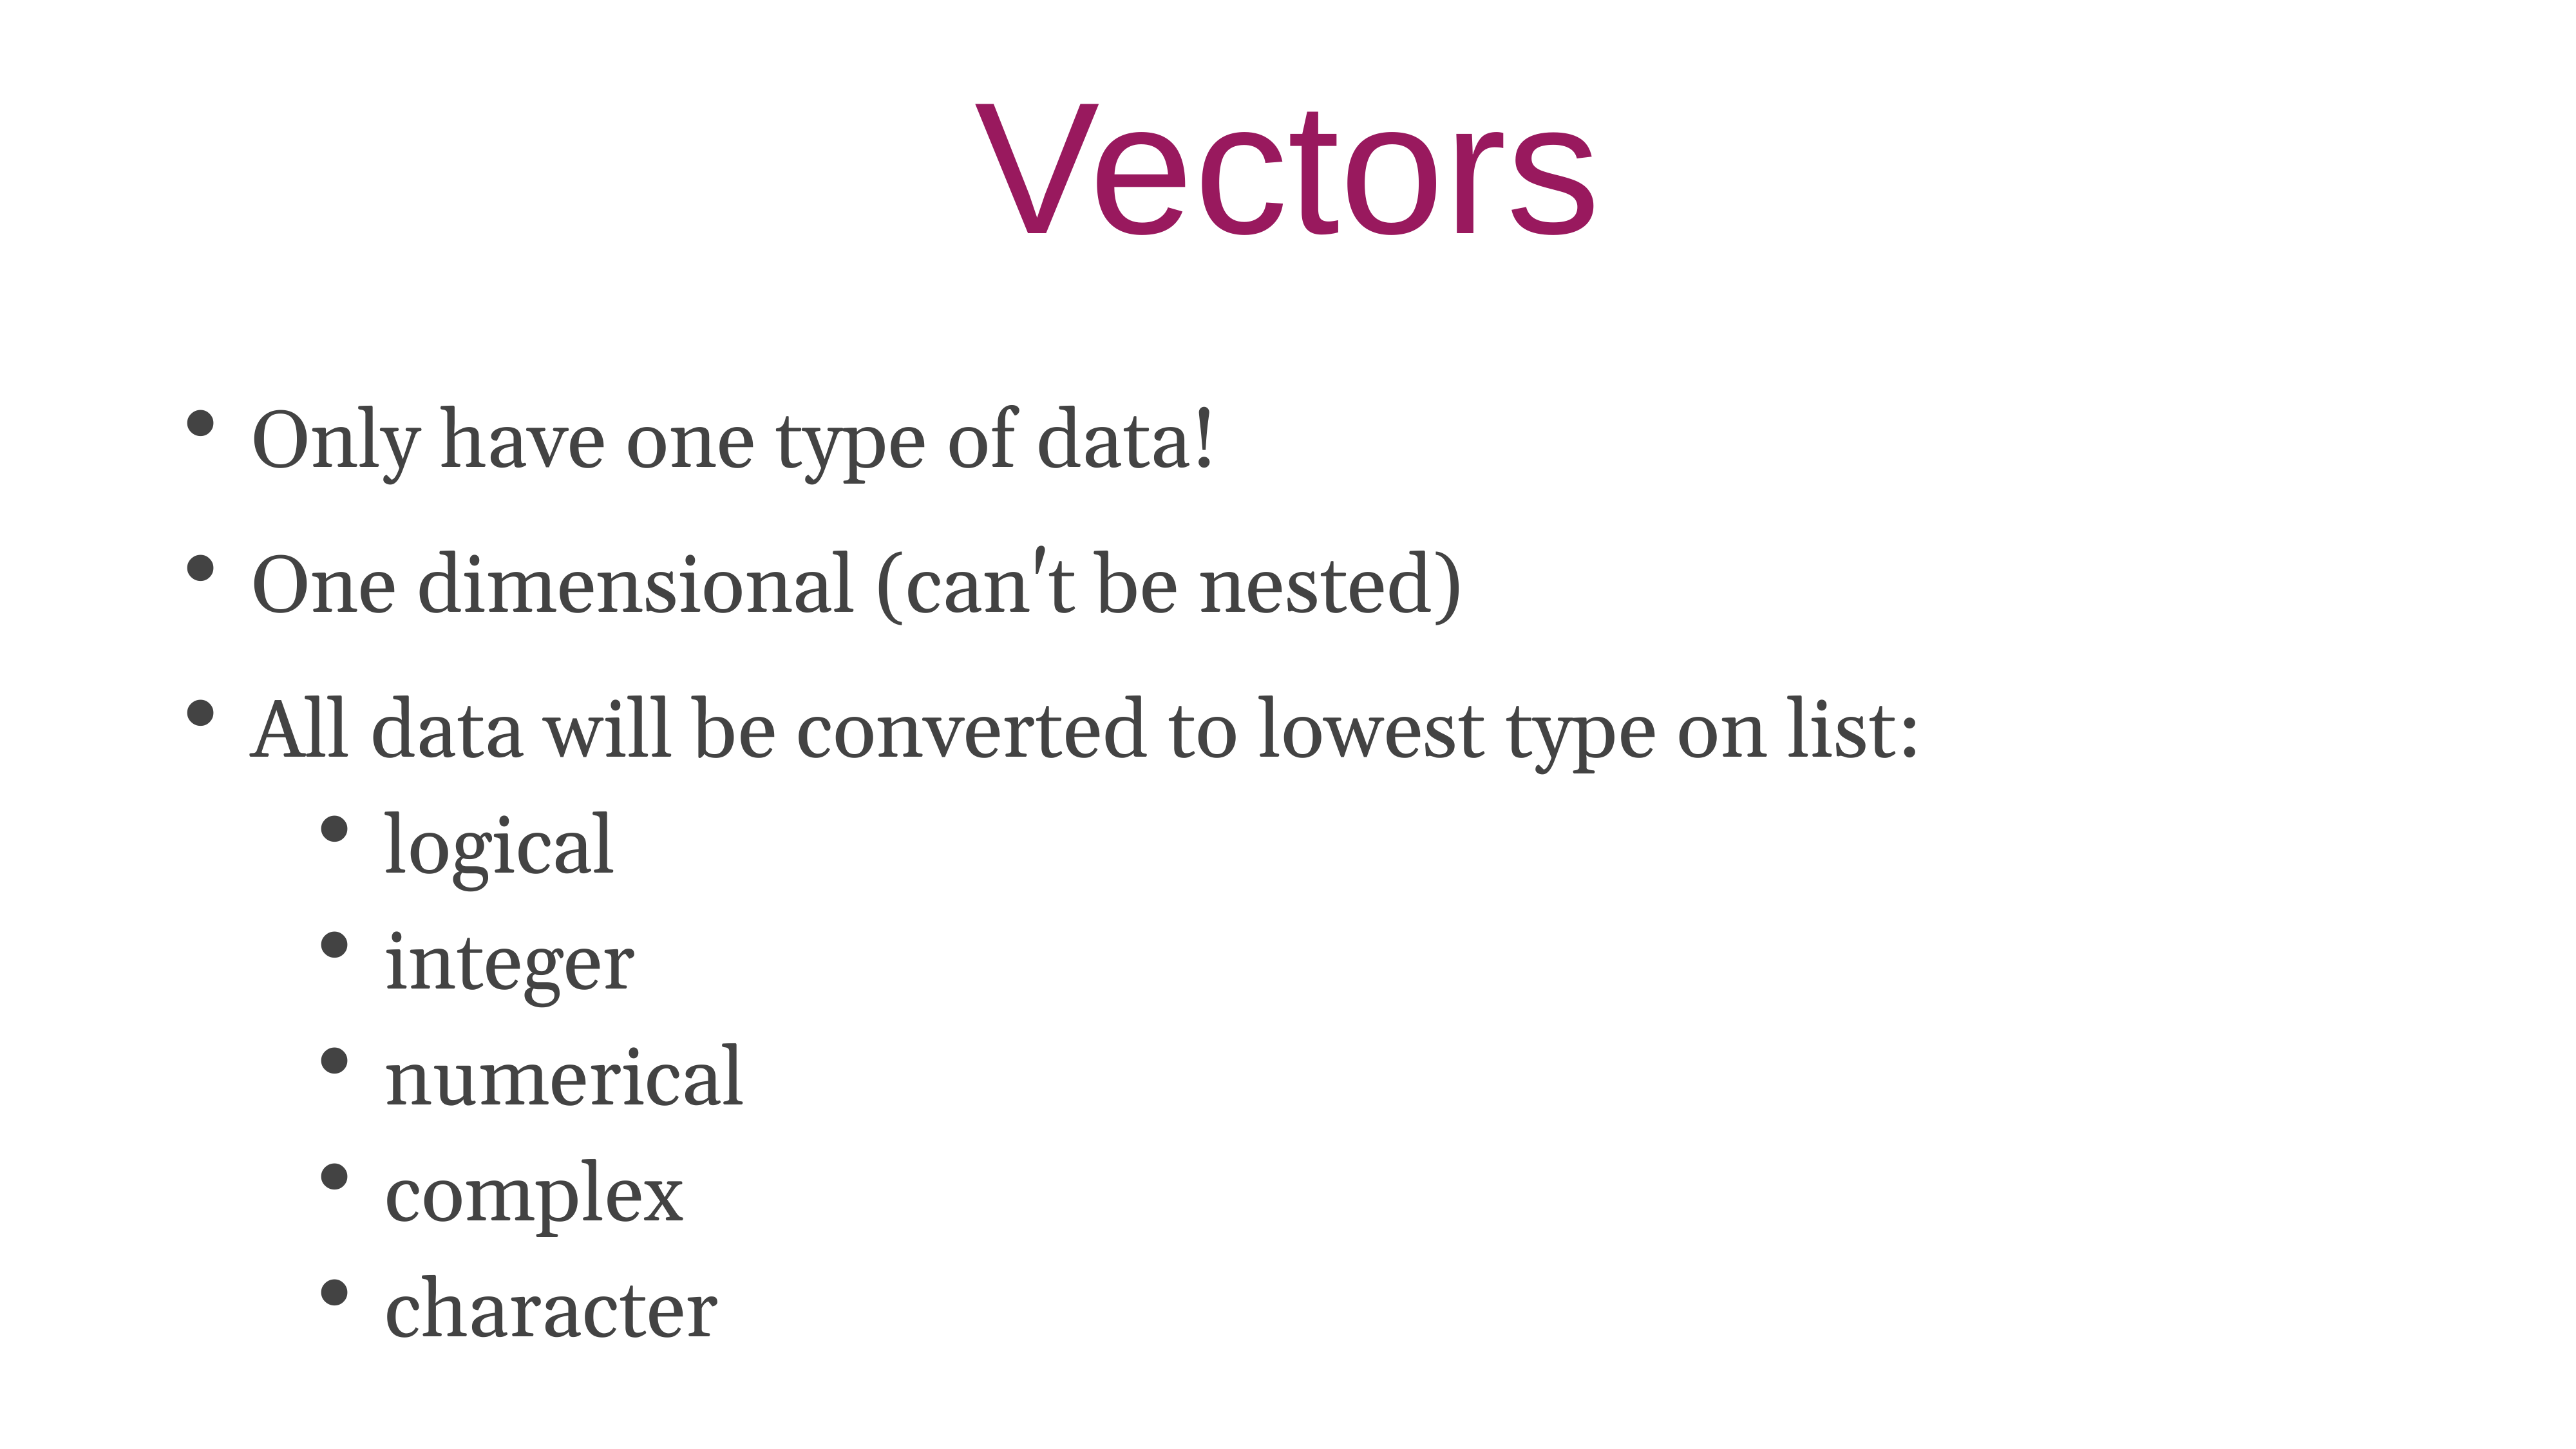

# Vectors
Only have one type of data!
One dimensional (can't be nested)
All data will be converted to lowest type on list:
logical
integer
numerical
complex
character